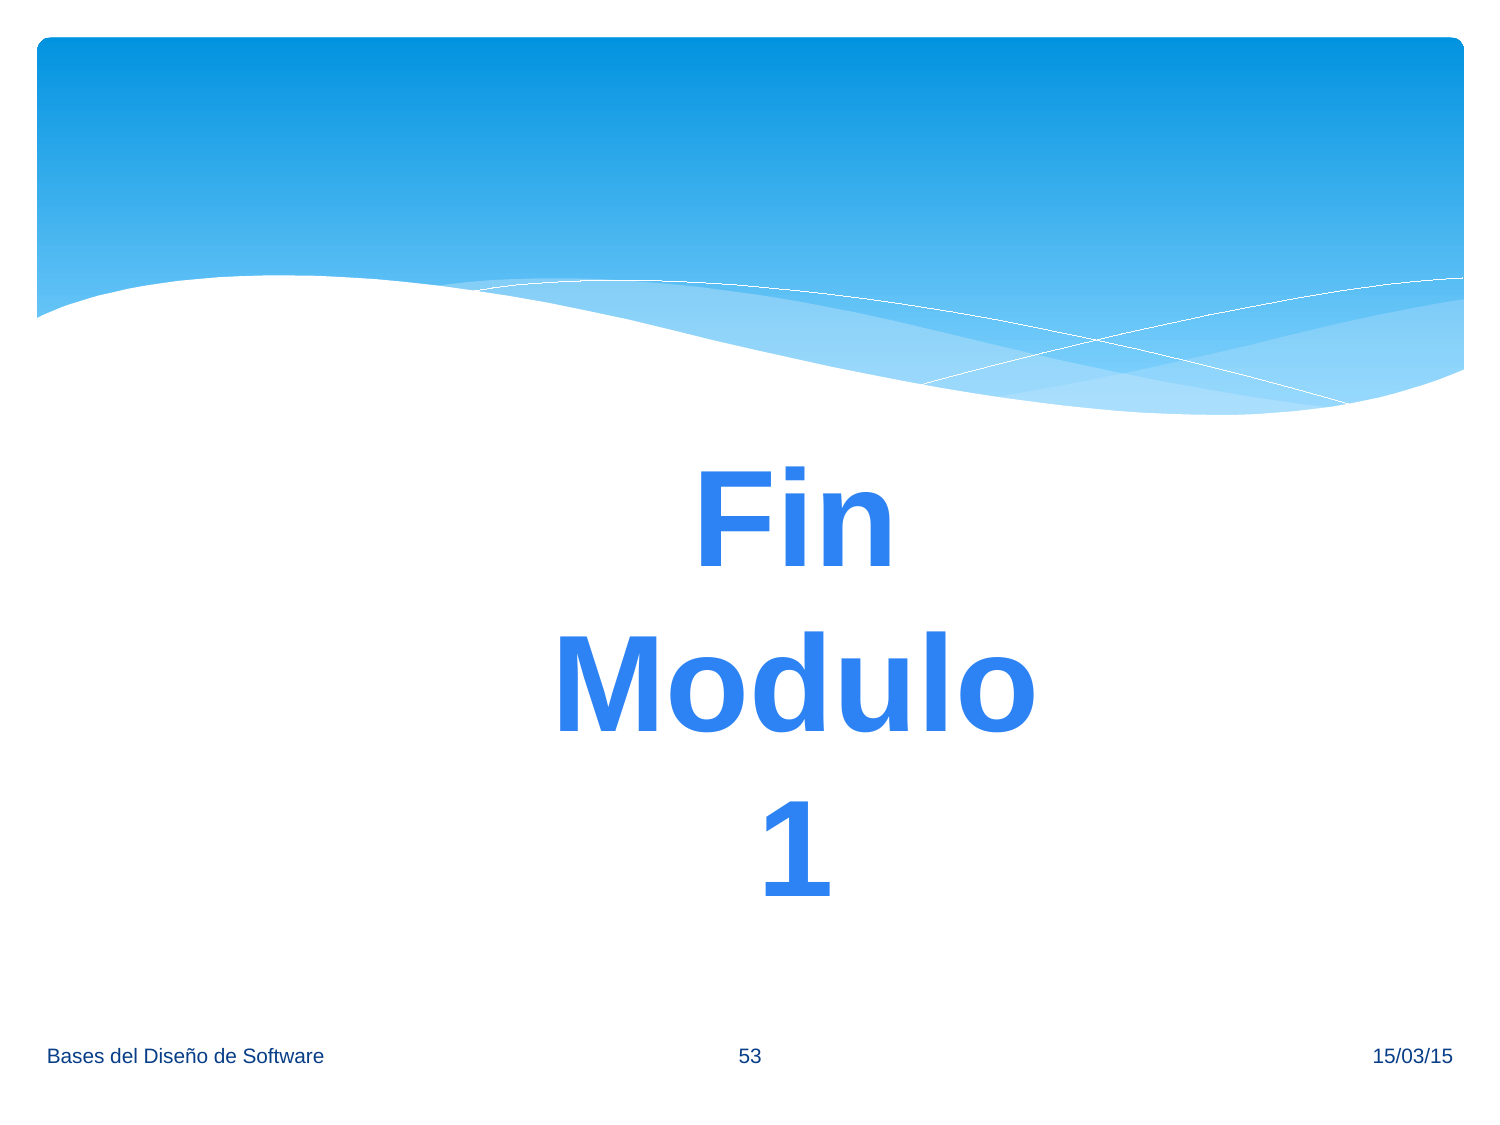

#
Fin Modulo 1
53
Bases del Diseño de Software
15/03/15